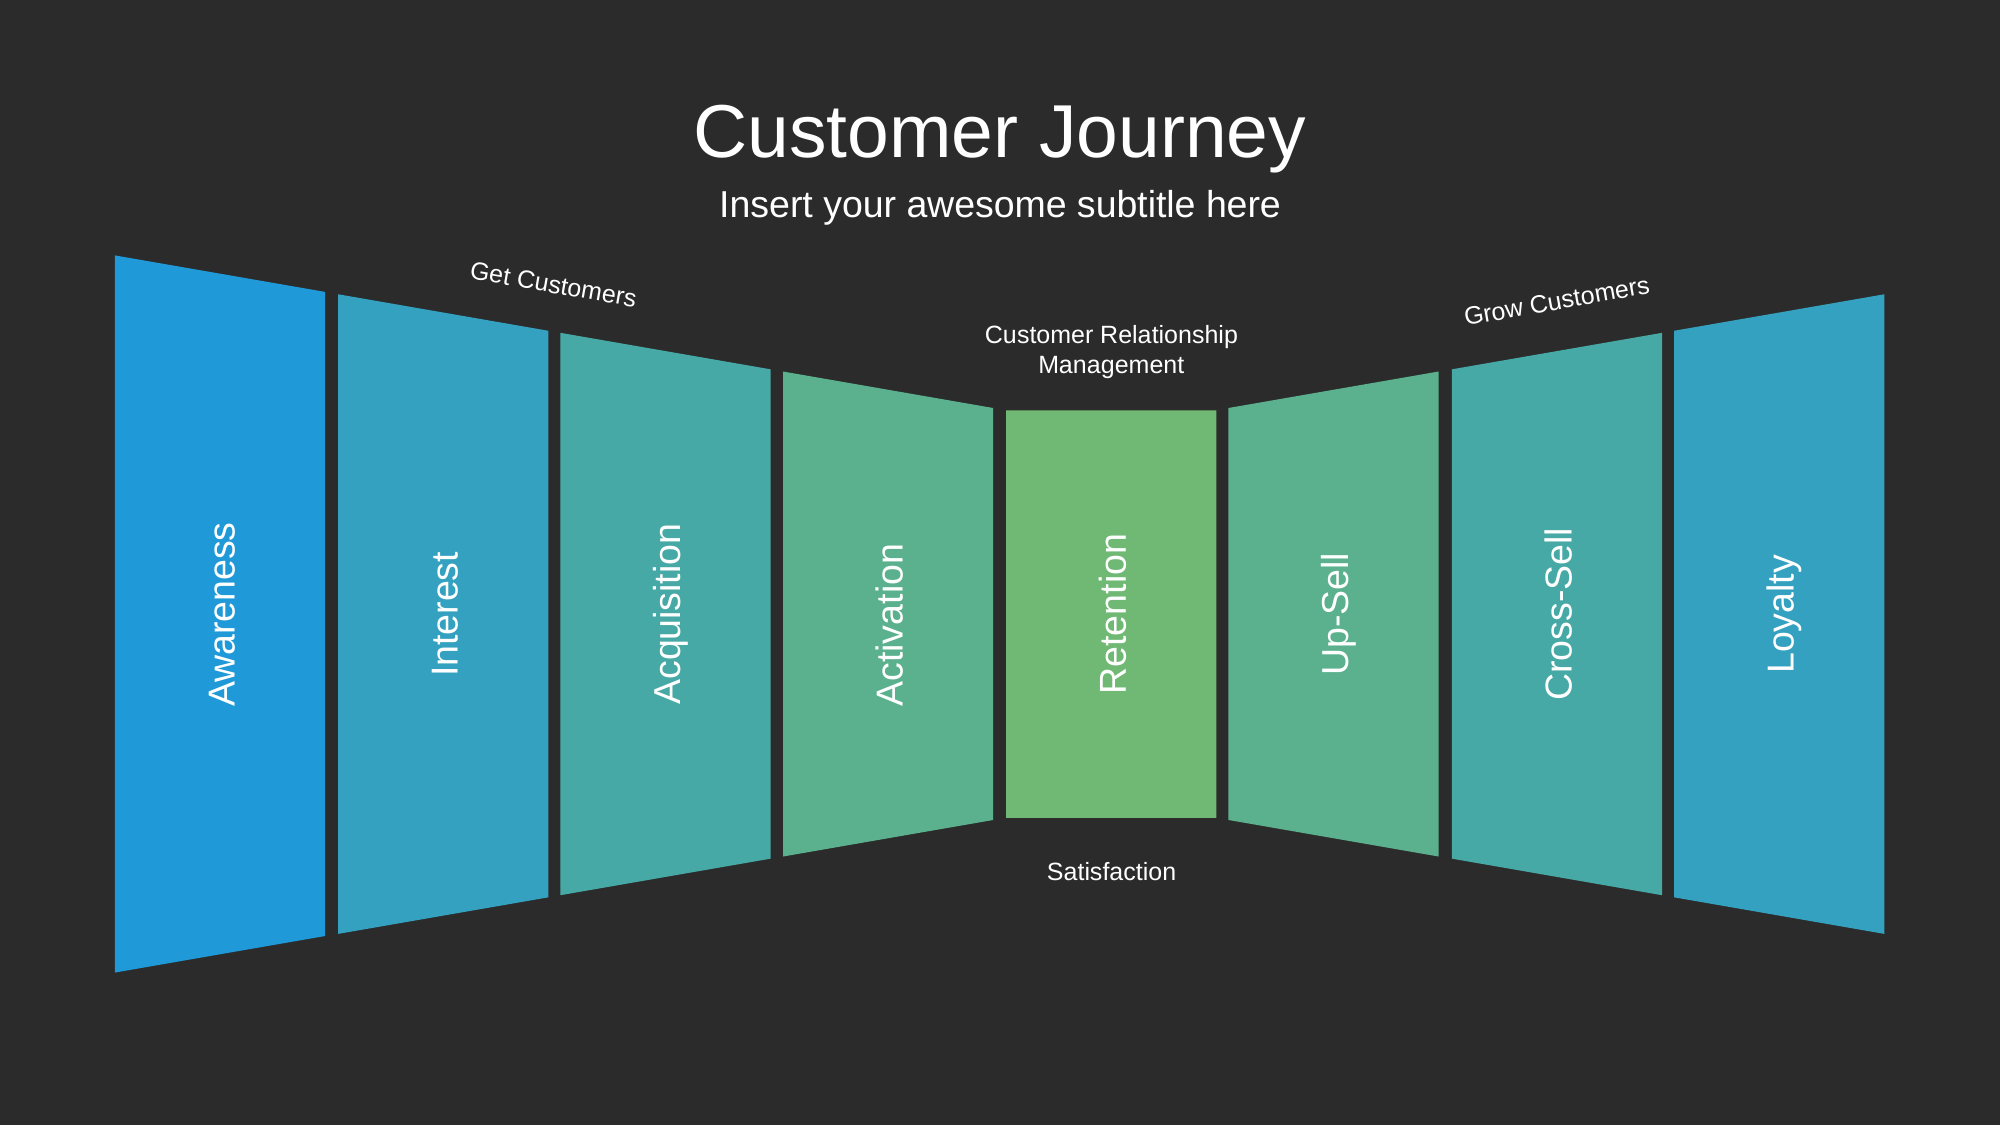

# Customer Journey
Insert your awesome subtitle here

Get Customers
Grow Customers
Customer Relationship Management

Awareness
Activation
Retention
Up-Sell
Cross-Sell
Loyalty
Interest
Acquisition
Satisfaction